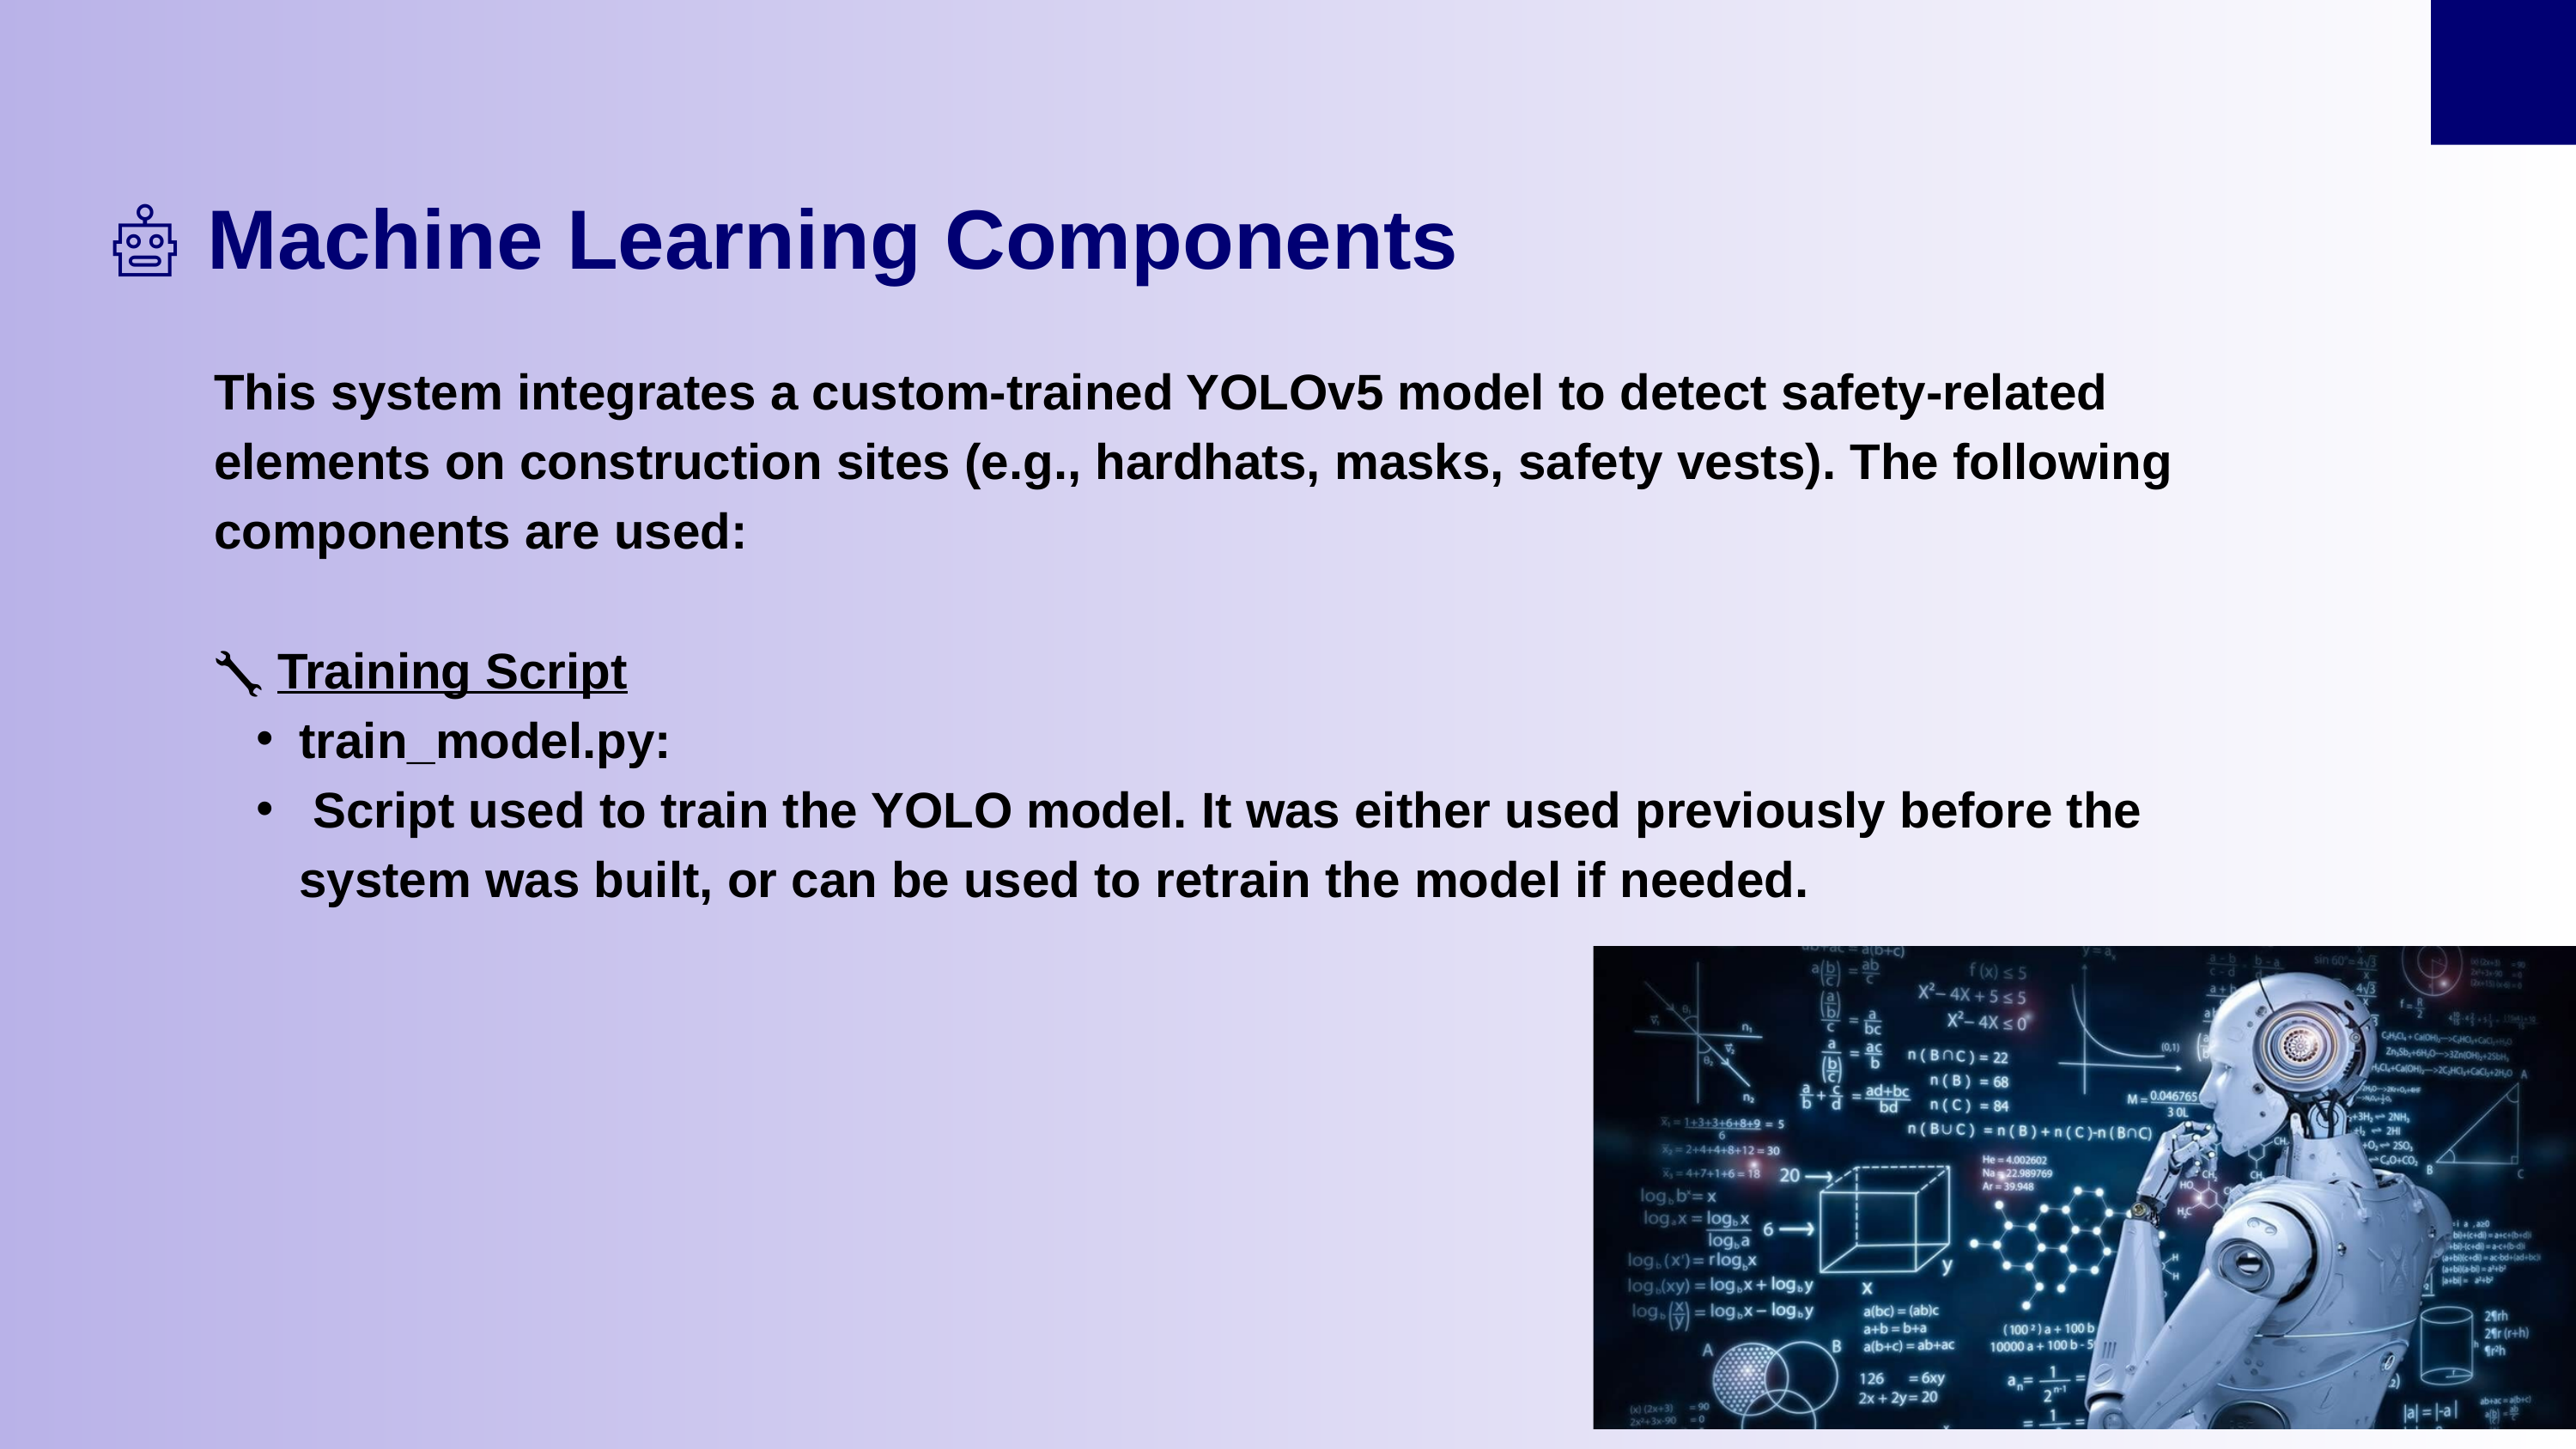

🤖 Machine Learning Components
This system integrates a custom-trained YOLOv5 model to detect safety-related elements on construction sites (e.g., hardhats, masks, safety vests). The following components are used:

🔧 Training Script
train_model.py:
 Script used to train the YOLO model. It was either used previously before the system was built, or can be used to retrain the model if needed.